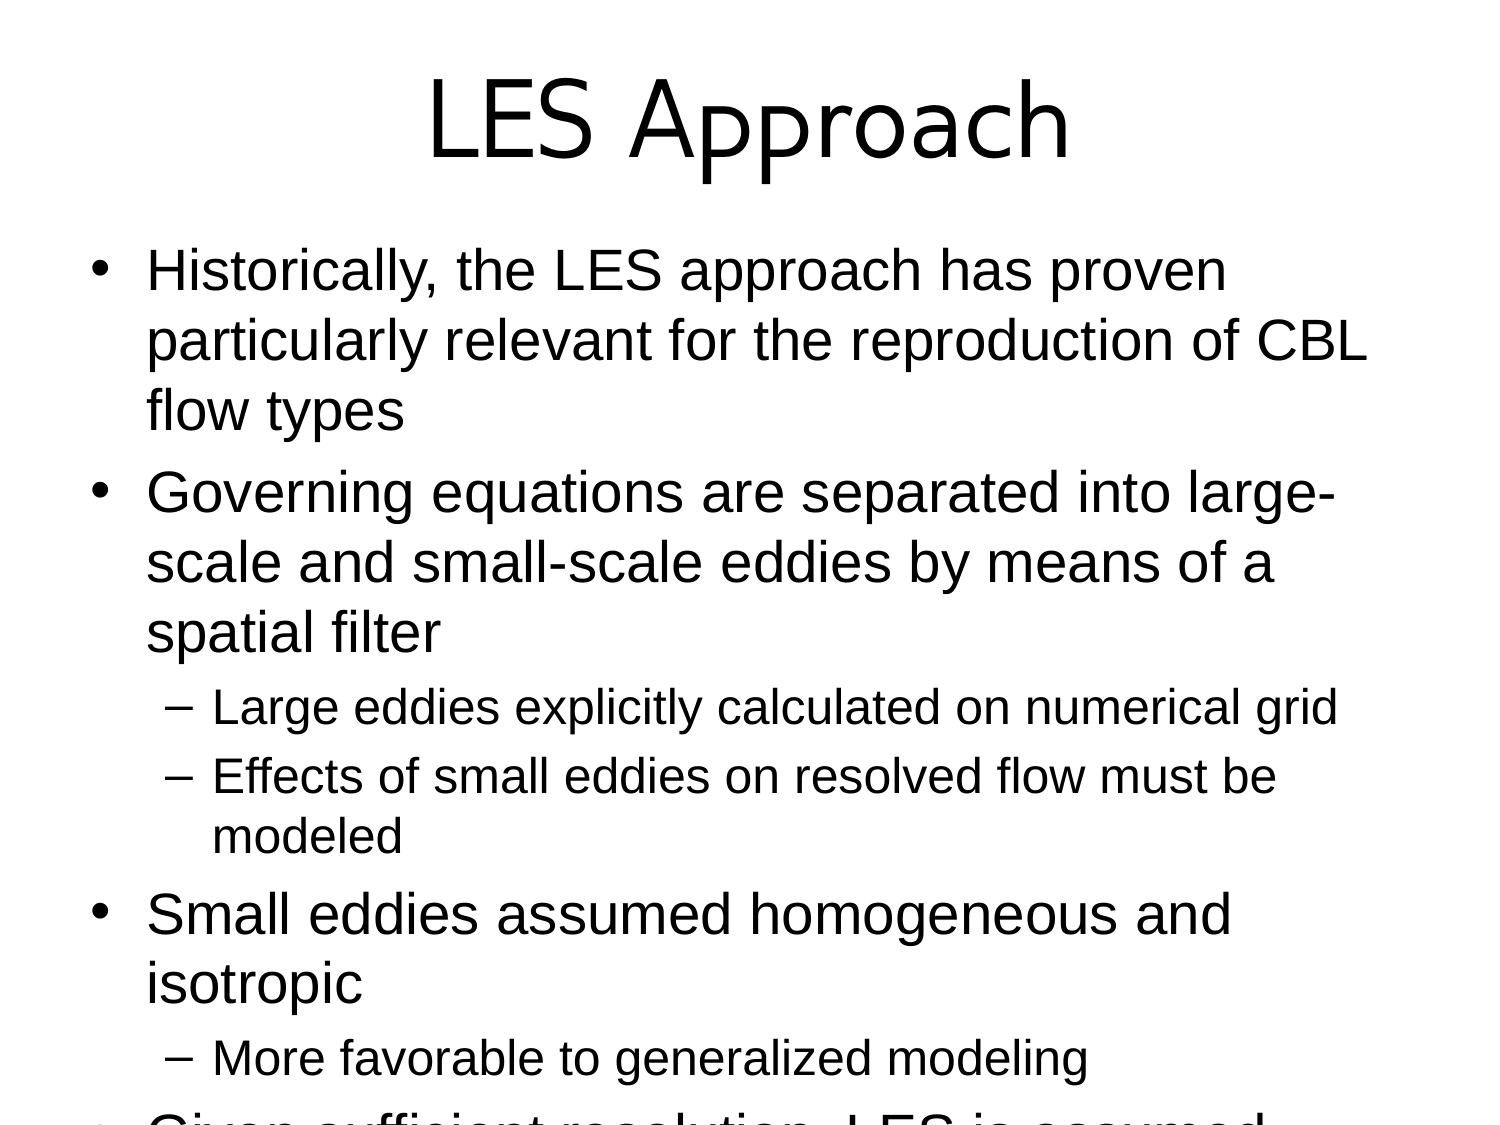

# LES Approach
Historically, the LES approach has proven particularly relevant for the reproduction of CBL flow types
Governing equations are separated into large-scale and small-scale eddies by means of a spatial filter
Large eddies explicitly calculated on numerical grid
Effects of small eddies on resolved flow must be modeled
Small eddies assumed homogeneous and isotropic
More favorable to generalized modeling
Given sufficient resolution, LES is assumed independent of SFS model